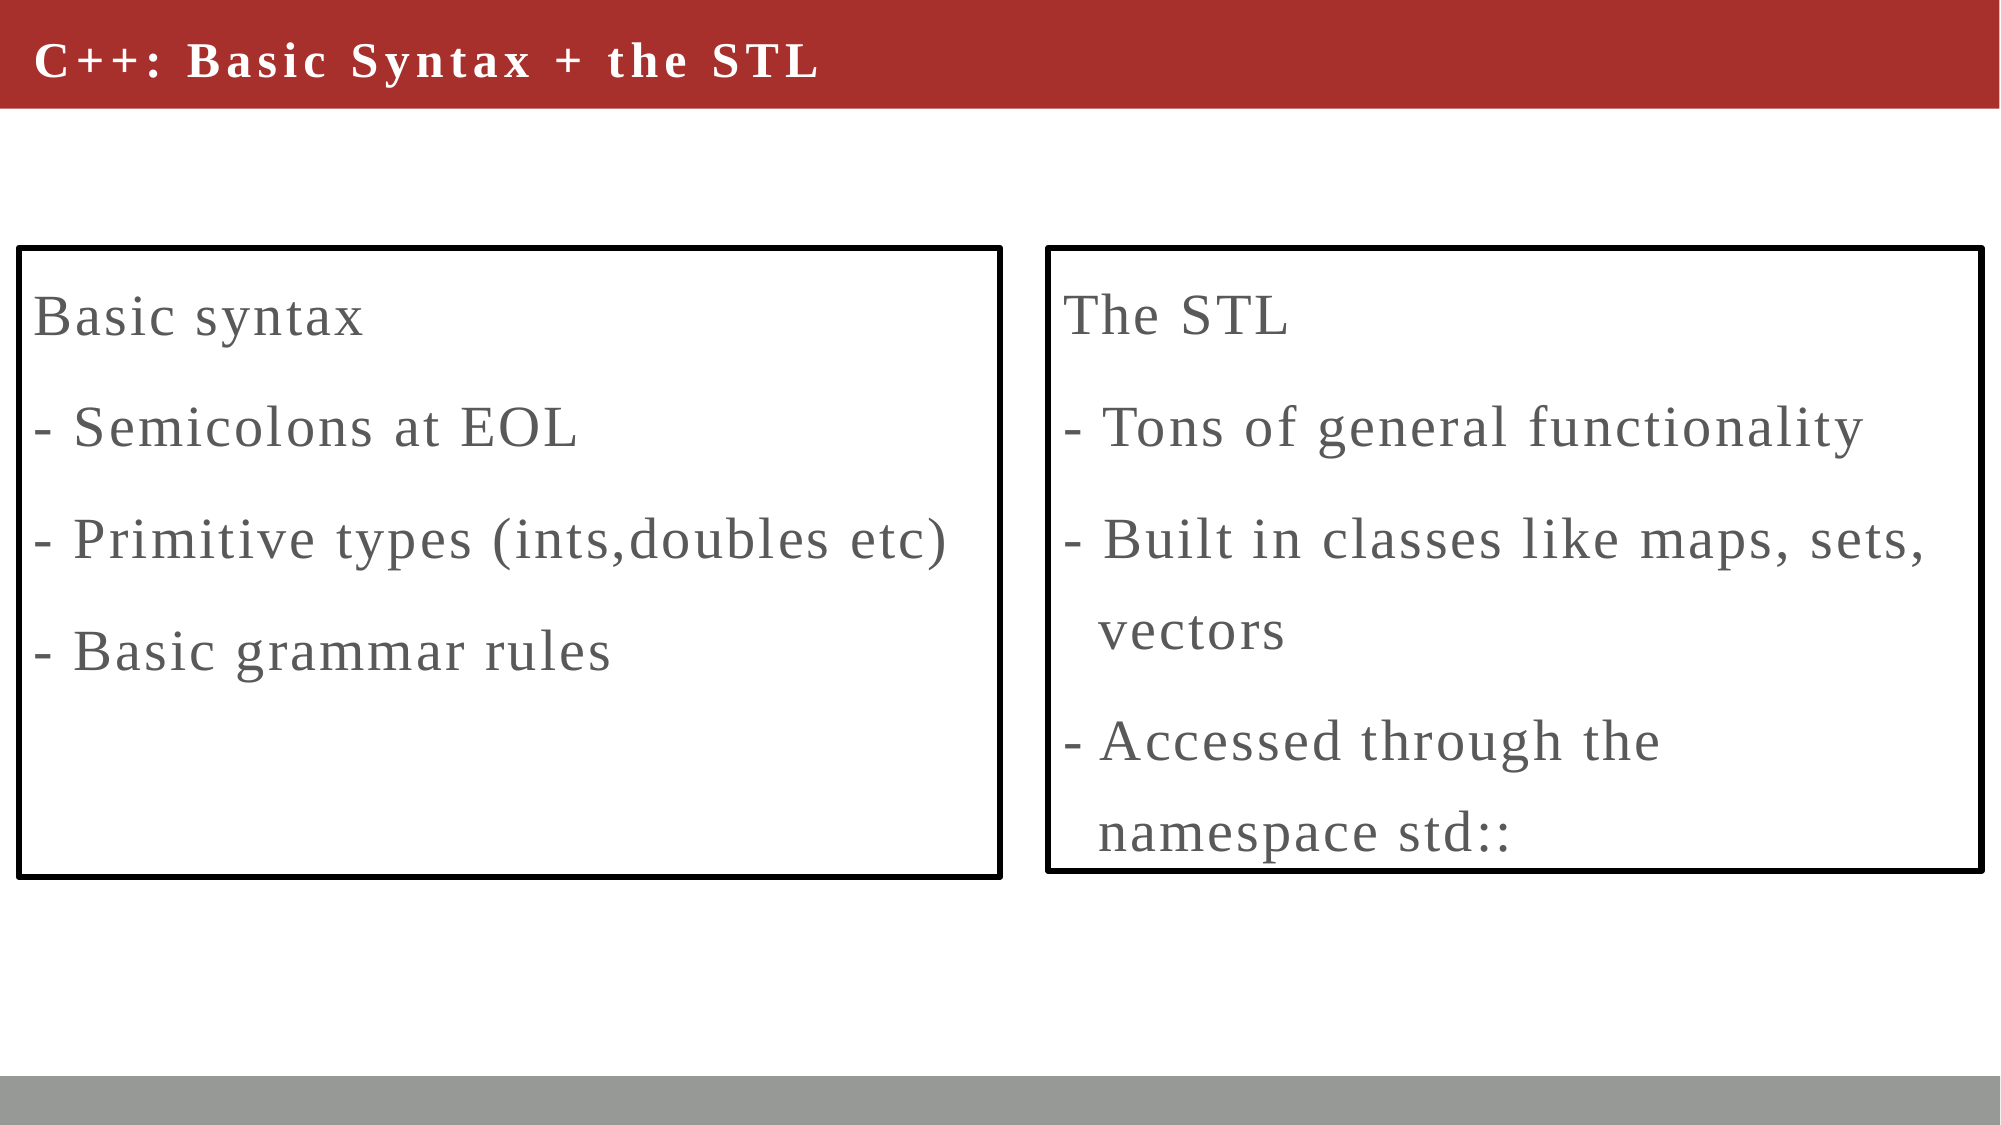

# C++: Basic Syntax + the STL
The STL
- Tons of general functionality
- Built in classes like maps, sets,
  vectors
- Accessed through the
  namespace std::
Basic syntax
- Semicolons at EOL
- Primitive types (ints,doubles etc)
- Basic grammar rules
3